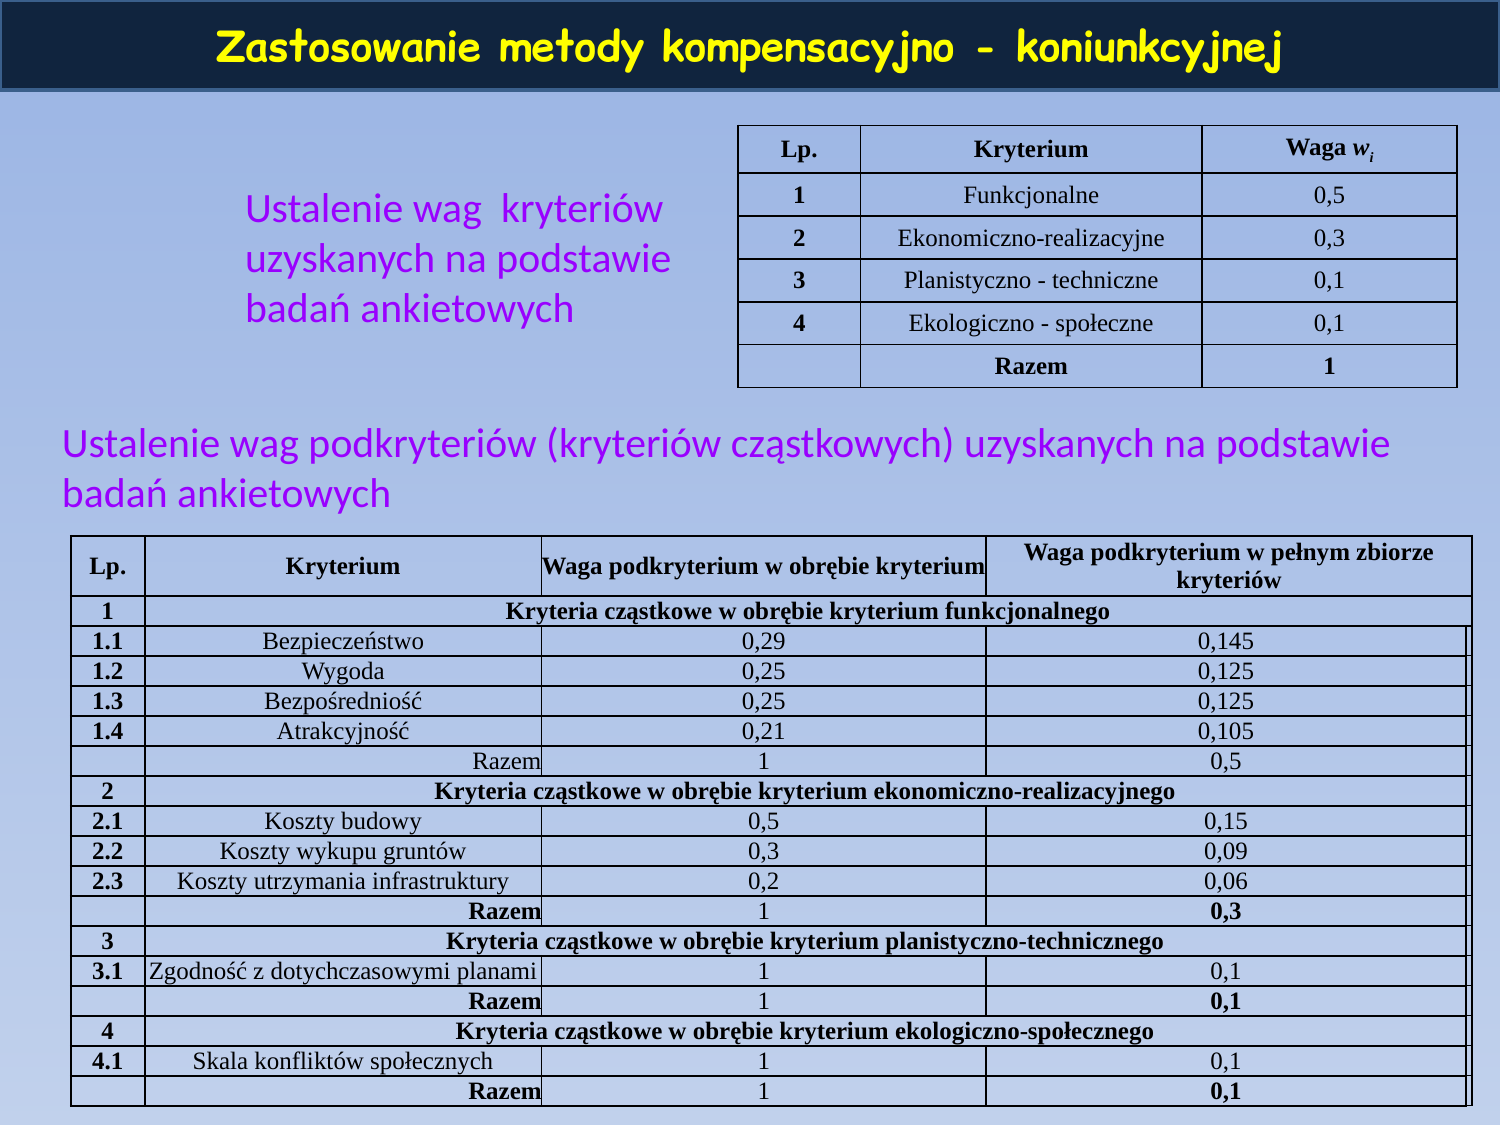

Zastosowanie metody kompensacyjno - koniunkcyjnej
| Lp. | Kryterium | Waga wi |
| --- | --- | --- |
| 1 | Funkcjonalne | 0,5 |
| 2 | Ekonomiczno-realizacyjne | 0,3 |
| 3 | Planistyczno - techniczne | 0,1 |
| 4 | Ekologiczno - społeczne | 0,1 |
|  | Razem | 1 |
Ustalenie wag  kryteriów uzyskanych na podstawie badań ankietowych
Ustalenie wag podkryteriów (kryteriów cząstkowych) uzyskanych na podstawie badań ankietowych
| Lp. | Kryterium | Waga podkryterium w obrębie kryterium | Waga podkryterium w pełnym zbiorze kryteriów |  |
| --- | --- | --- | --- | --- |
| 1 | Kryteria cząstkowe w obrębie kryterium funkcjonalnego |  |  |  |
| 1.1 | Bezpieczeństwo | 0,29 | 0,145 |  |
| 1.2 | Wygoda | 0,25 | 0,125 |  |
| 1.3 | Bezpośredniość | 0,25 | 0,125 |  |
| 1.4 | Atrakcyjność | 0,21 | 0,105 |  |
|  | Razem | 1 | 0,5 |  |
| 2 | Kryteria cząstkowe w obrębie kryterium ekonomiczno-realizacyjnego |  |  |  |
| 2.1 | Koszty budowy | 0,5 | 0,15 |  |
| 2.2 | Koszty wykupu gruntów | 0,3 | 0,09 |  |
| 2.3 | Koszty utrzymania infrastruktury | 0,2 | 0,06 |  |
|  | Razem | 1 | 0,3 |  |
| 3 | Kryteria cząstkowe w obrębie kryterium planistyczno-technicznego |  |  |  |
| 3.1 | Zgodność z dotychczasowymi planami | 1 | 0,1 |  |
|  | Razem | 1 | 0,1 |  |
| 4 | Kryteria cząstkowe w obrębie kryterium ekologiczno-społecznego |  |  |  |
| 4.1 | Skala konfliktów społecznych | 1 | 0,1 |  |
|  | Razem | 1 | 0,1 |  |